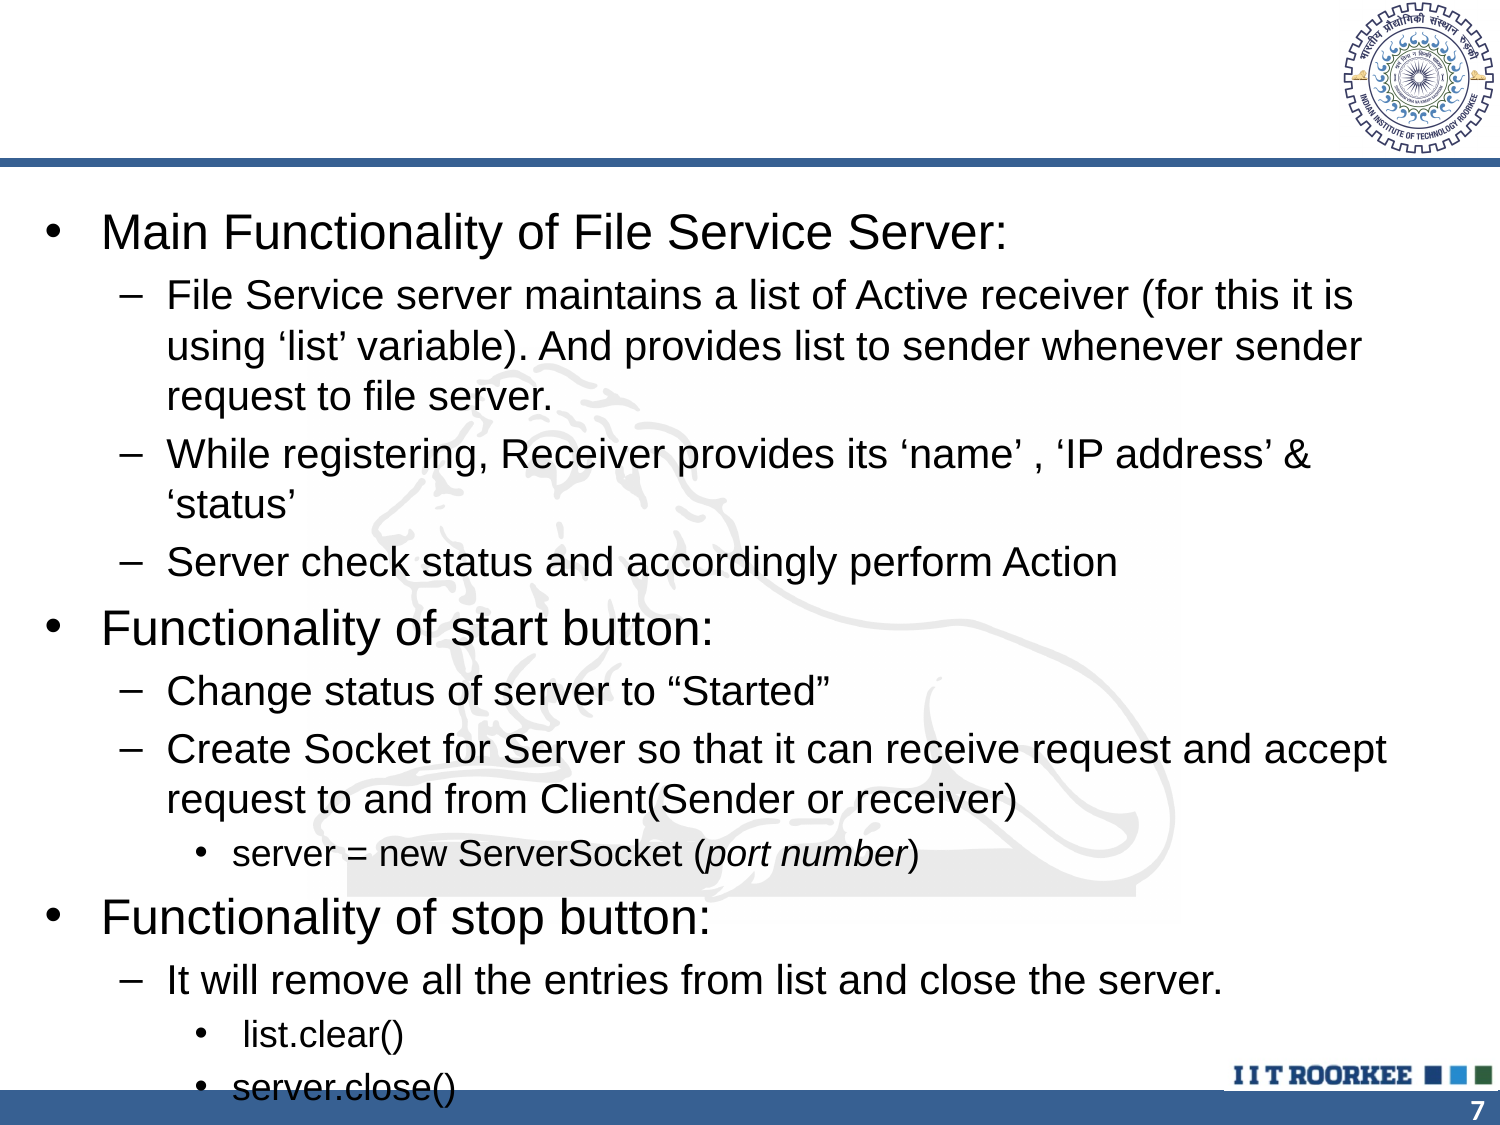

Main Functionality of File Service Server:
File Service server maintains a list of Active receiver (for this it is using ‘list’ variable). And provides list to sender whenever sender request to file server.
While registering, Receiver provides its ‘name’ , ‘IP address’ & ‘status’
Server check status and accordingly perform Action
Functionality of start button:
Change status of server to “Started”
Create Socket for Server so that it can receive request and accept request to and from Client(Sender or receiver)
server = new ServerSocket (port number)
Functionality of stop button:
It will remove all the entries from list and close the server.
 list.clear()
server.close()